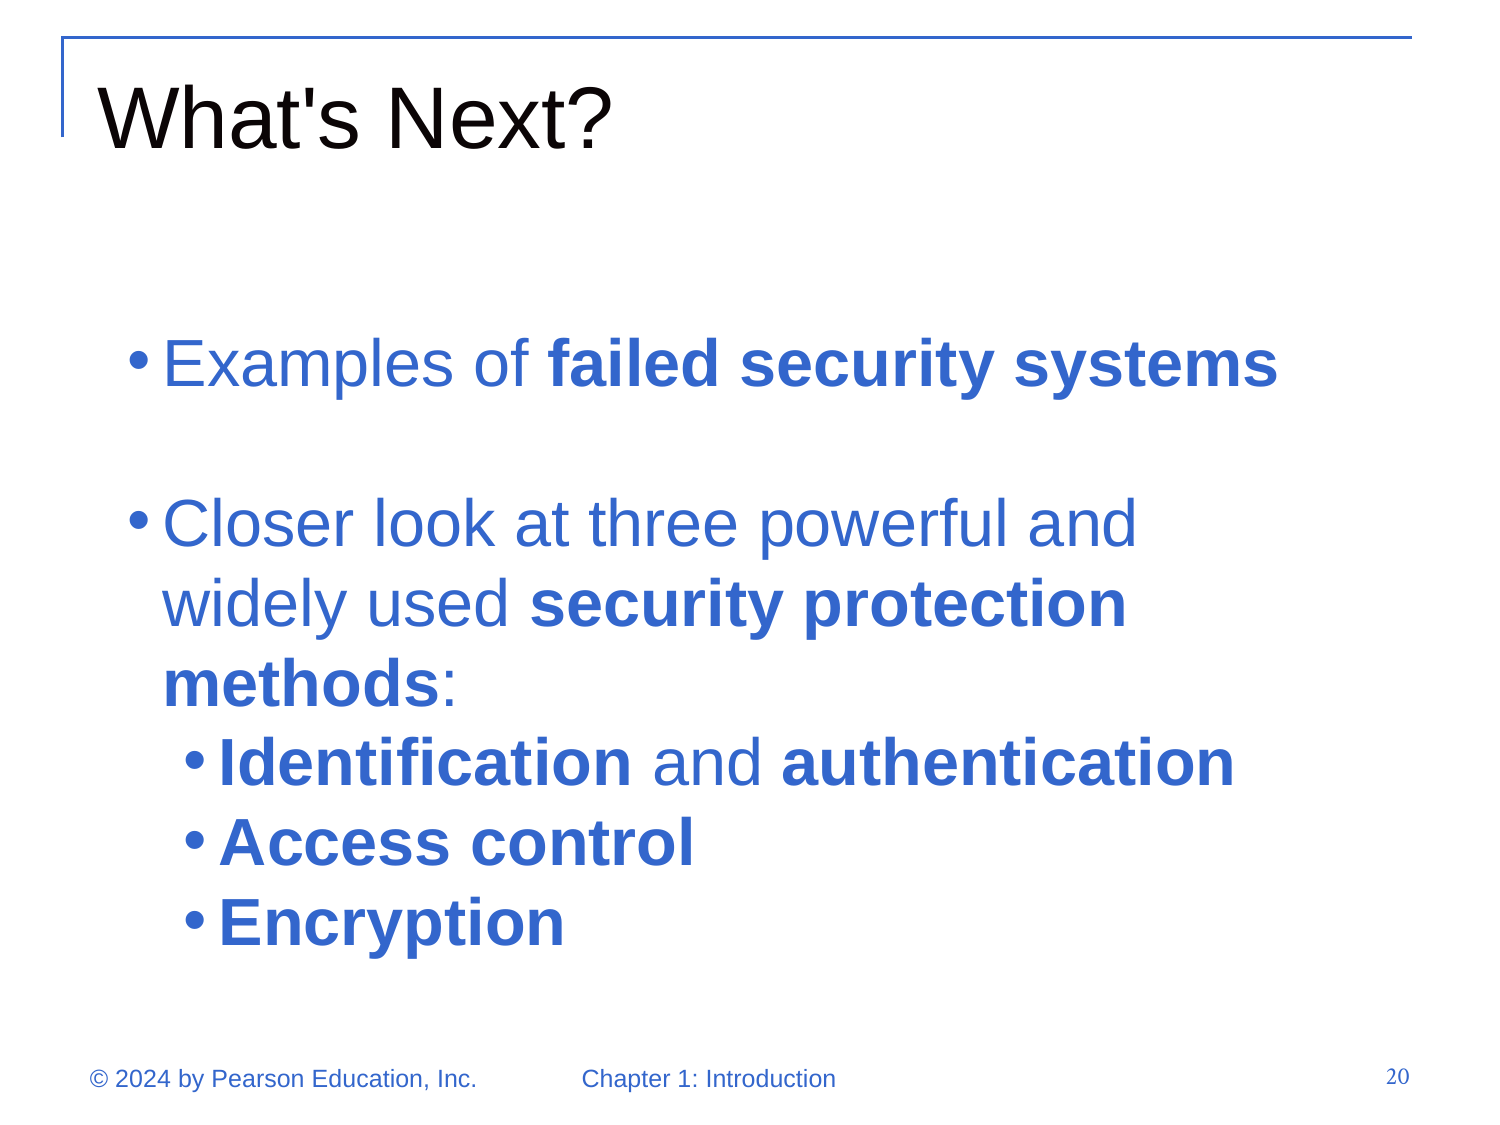

What's Next?
Examples of failed security systems

Closer look at three powerful and widely used security protection methods:
Identification and authentication
Access control
Encryption
20